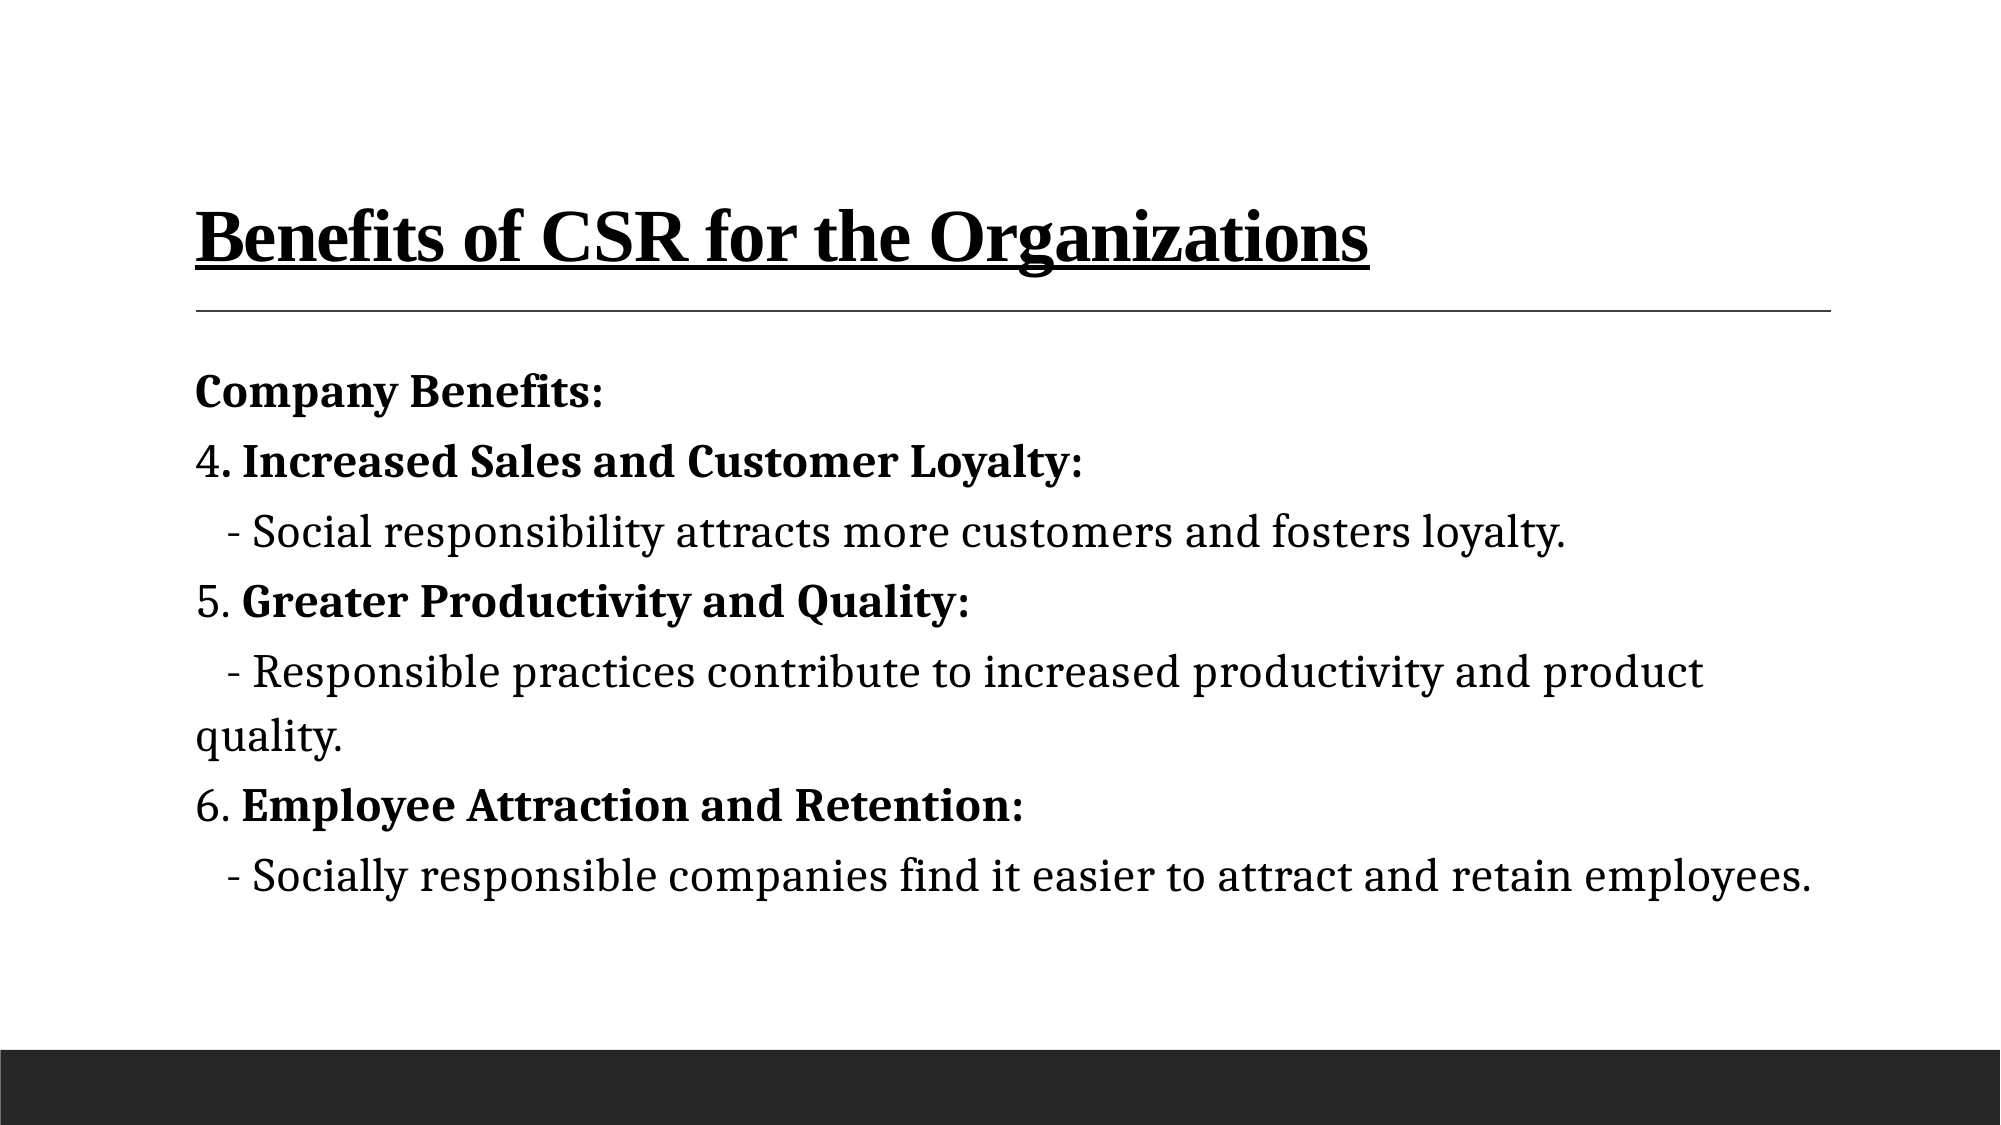

# Benefits of CSR for the Organizations
Company Benefits:
4. Increased Sales and Customer Loyalty:
   - Social responsibility attracts more customers and fosters loyalty.
5. Greater Productivity and Quality:
   - Responsible practices contribute to increased productivity and product quality.
6. Employee Attraction and Retention:
   - Socially responsible companies find it easier to attract and retain employees.